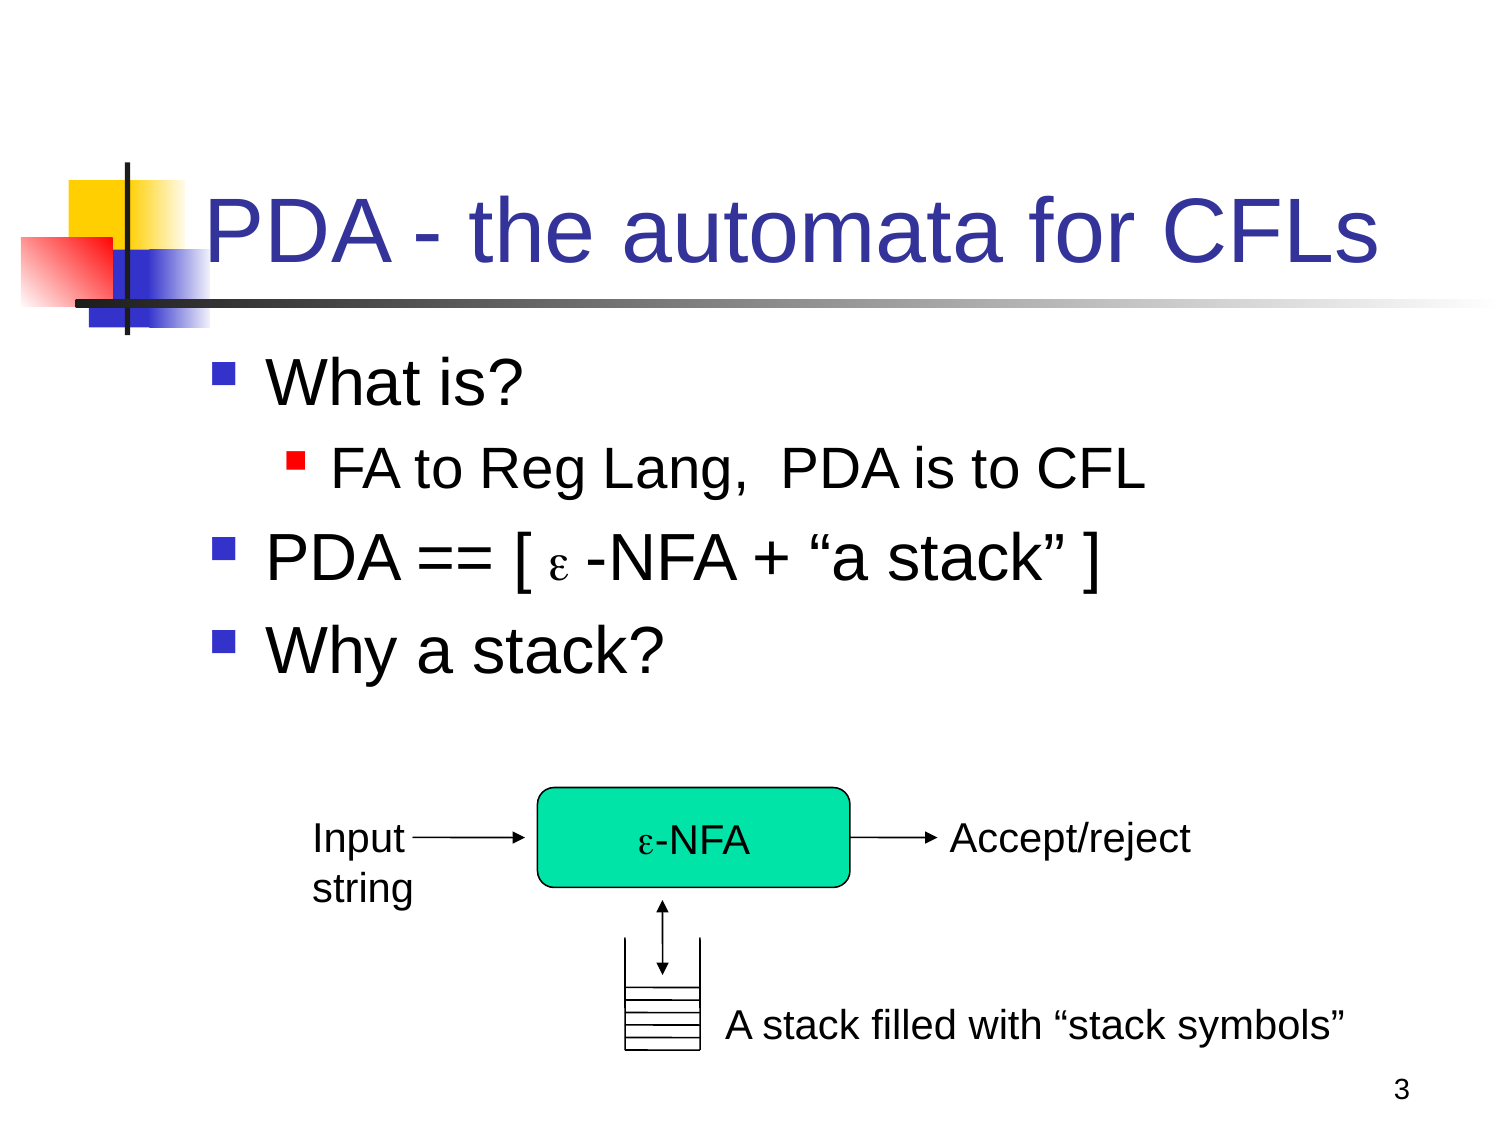

# PDA - the automata for CFLs
What is?
FA to Reg Lang, 	PDA is to CFL
PDA == [ ε -NFA + “a stack” ]
Why a stack?

ε-NFA
Input
string
Accept/reject

A stack filled with “stack symbols”

3